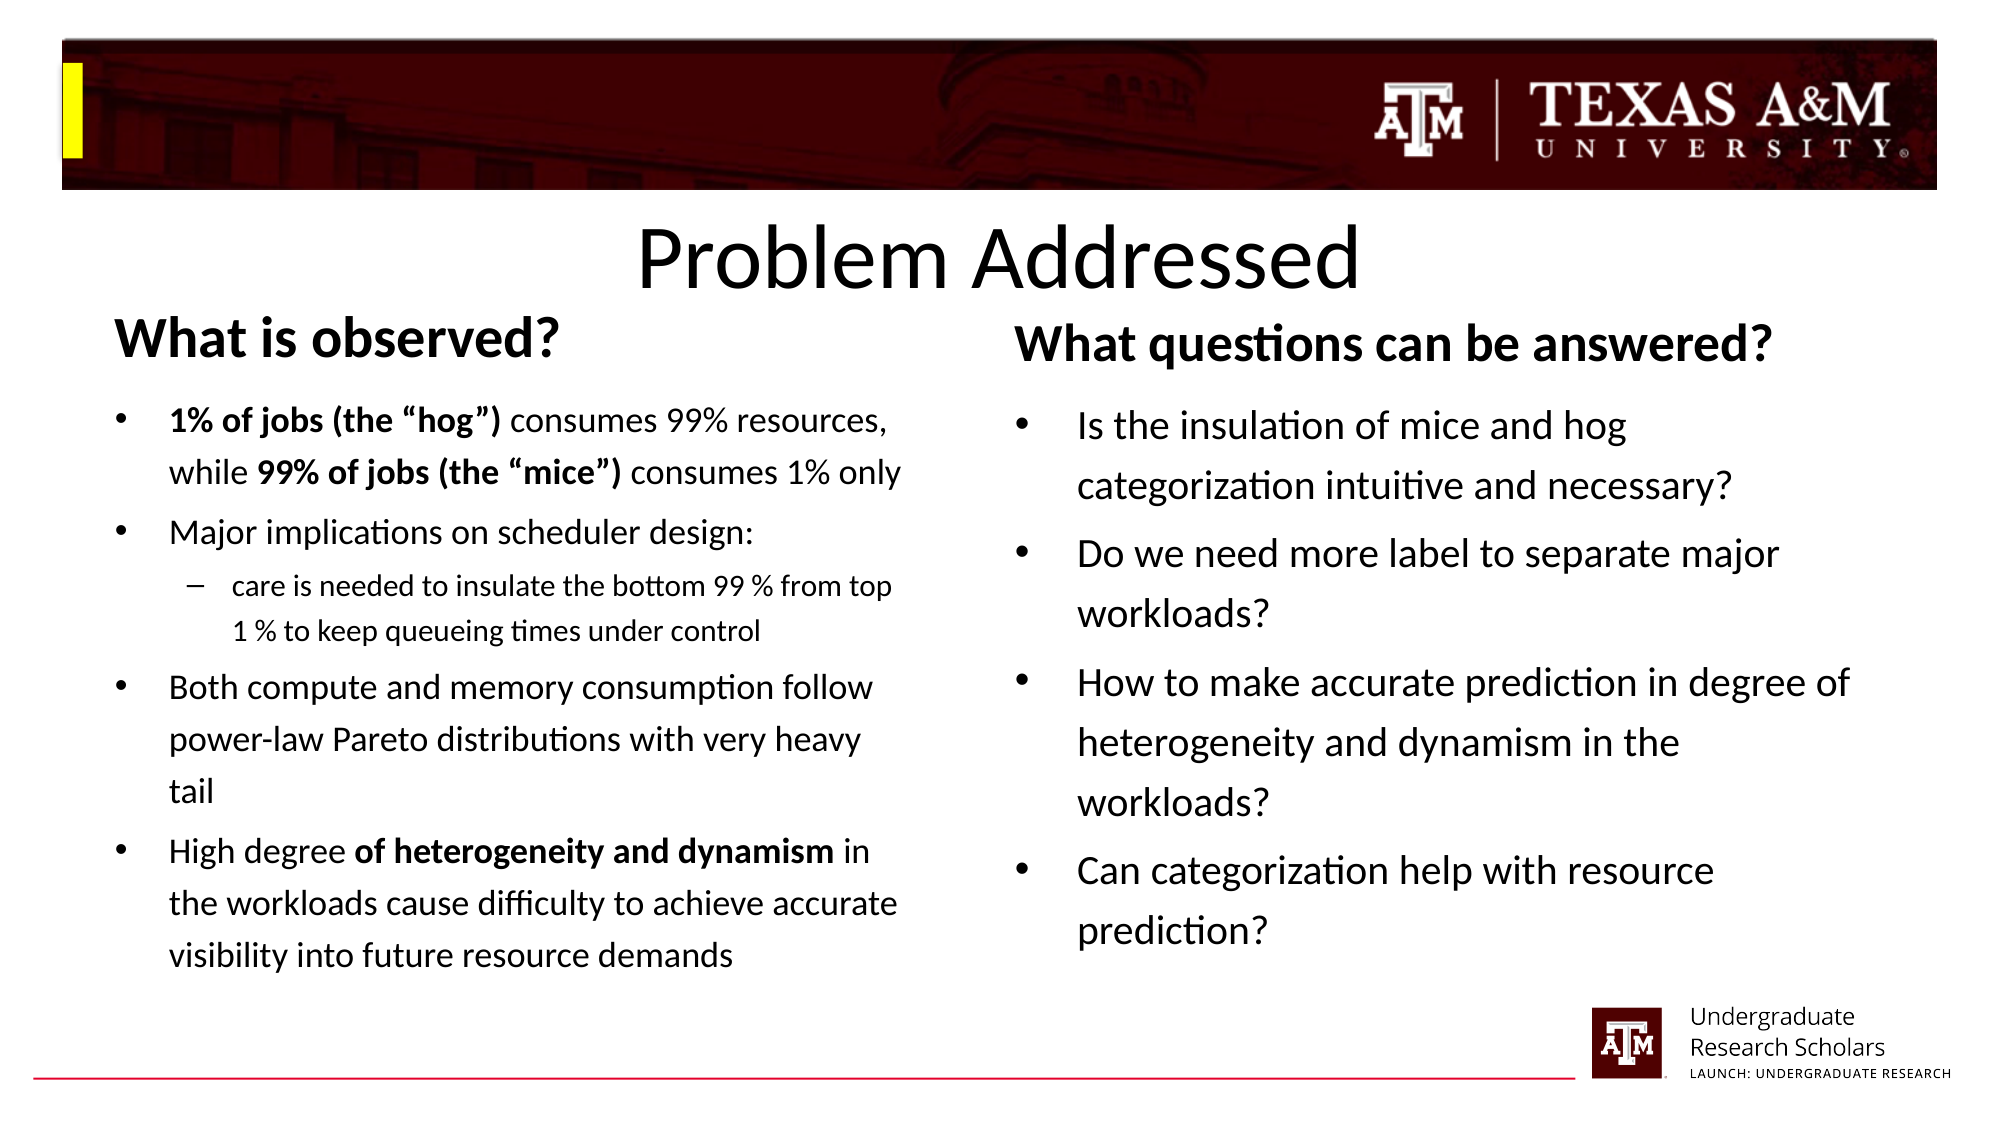

# Problem Addressed
What is observed?
What questions can be answered?
1% of jobs (the “hog”) consumes 99% resources, while 99% of jobs (the “mice”) consumes 1% only
Major implications on scheduler design:
care is needed to insulate the bottom 99 % from top 1 % to keep queueing times under control
Both compute and memory consumption follow power-law Pareto distributions with very heavy tail
High degree of heterogeneity and dynamism in the workloads cause difficulty to achieve accurate visibility into future resource demands

Is the insulation of mice and hog categorization intuitive and necessary?
Do we need more label to separate major workloads?
How to make accurate prediction in degree of heterogeneity and dynamism in the workloads?
Can categorization help with resource prediction?